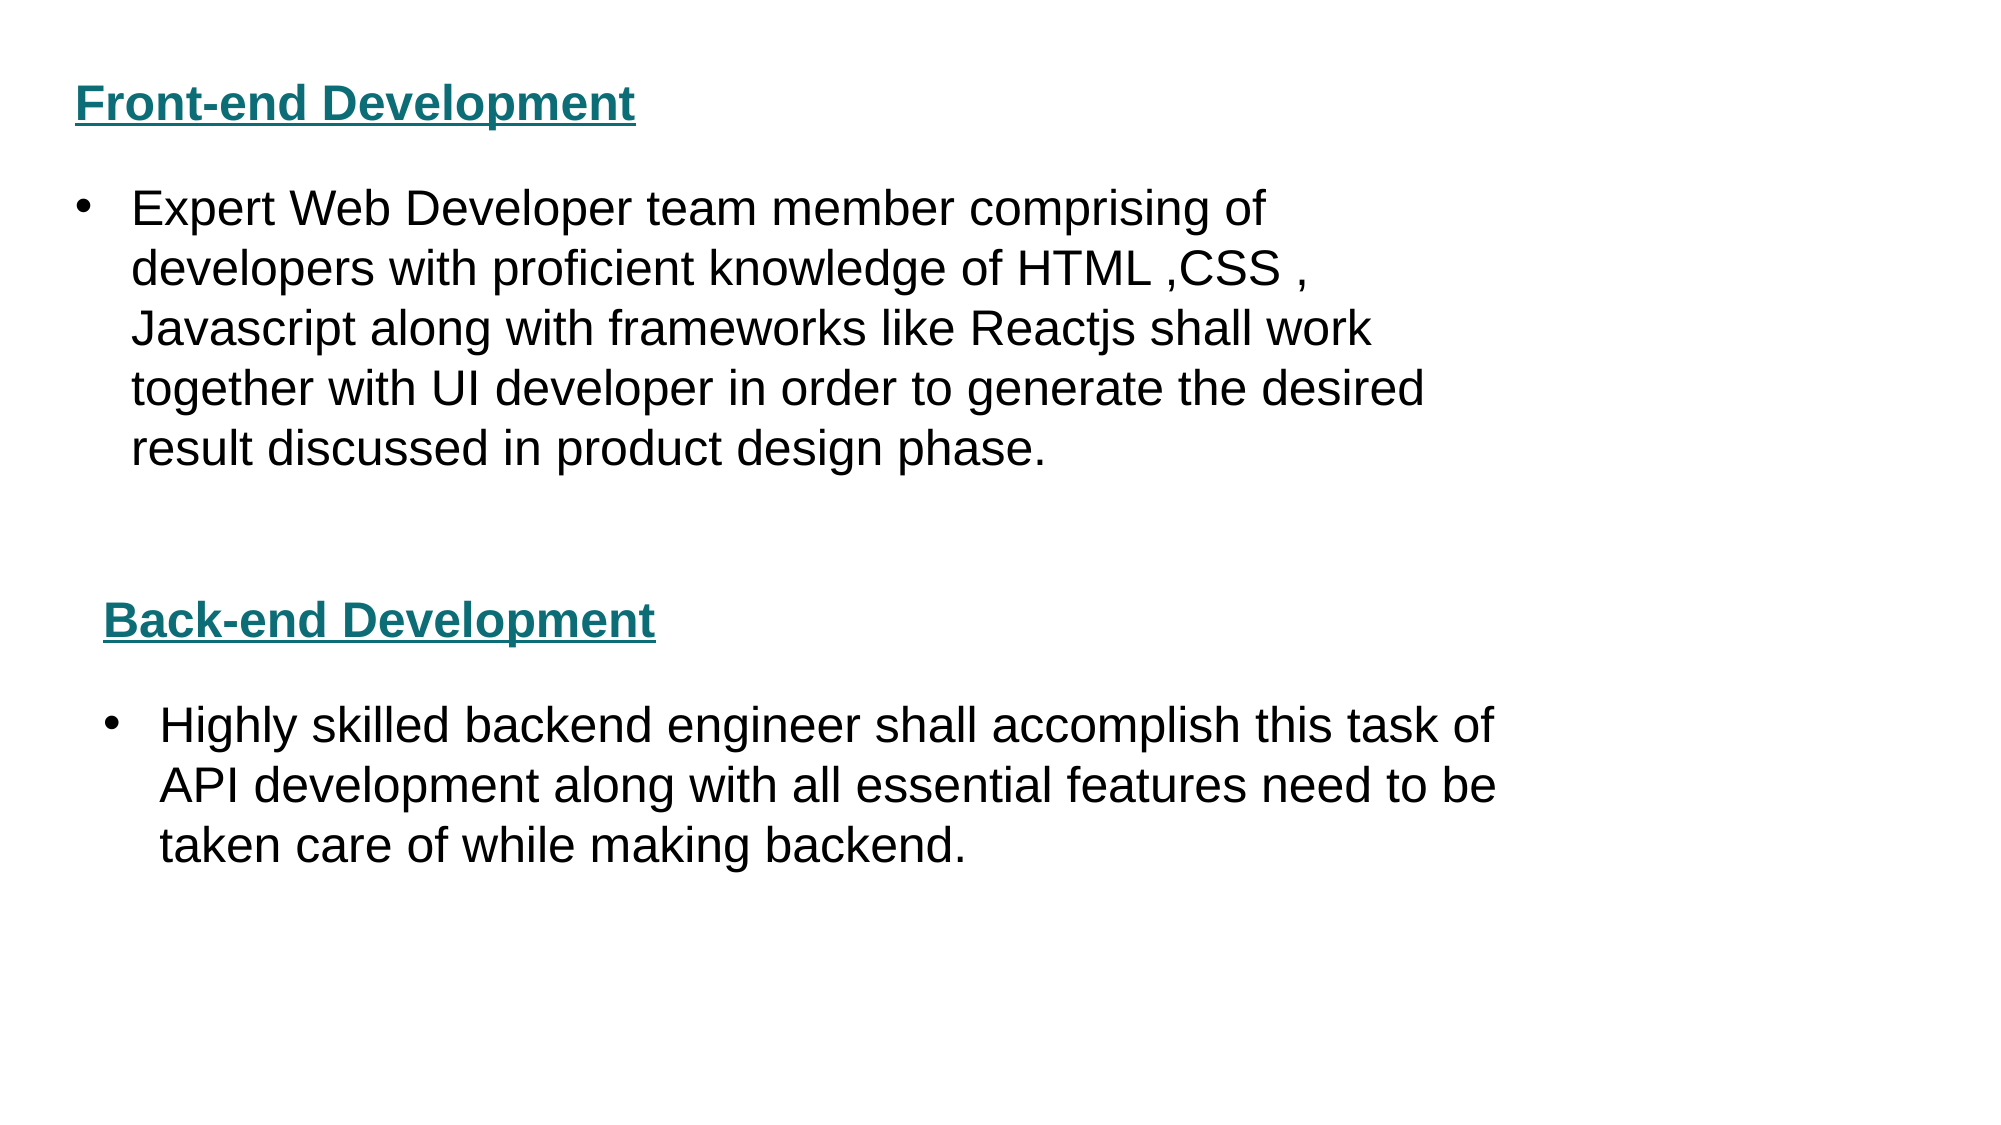

Front-end Development

Expert Web Developer team member comprising of developers with proficient knowledge of HTML ,CSS , Javascript along with frameworks like Reactjs shall work together with UI developer in order to generate the desired result discussed in product design phase.
Back-end Development

Highly skilled backend engineer shall accomplish this task of API development along with all essential features need to be taken care of while making backend.